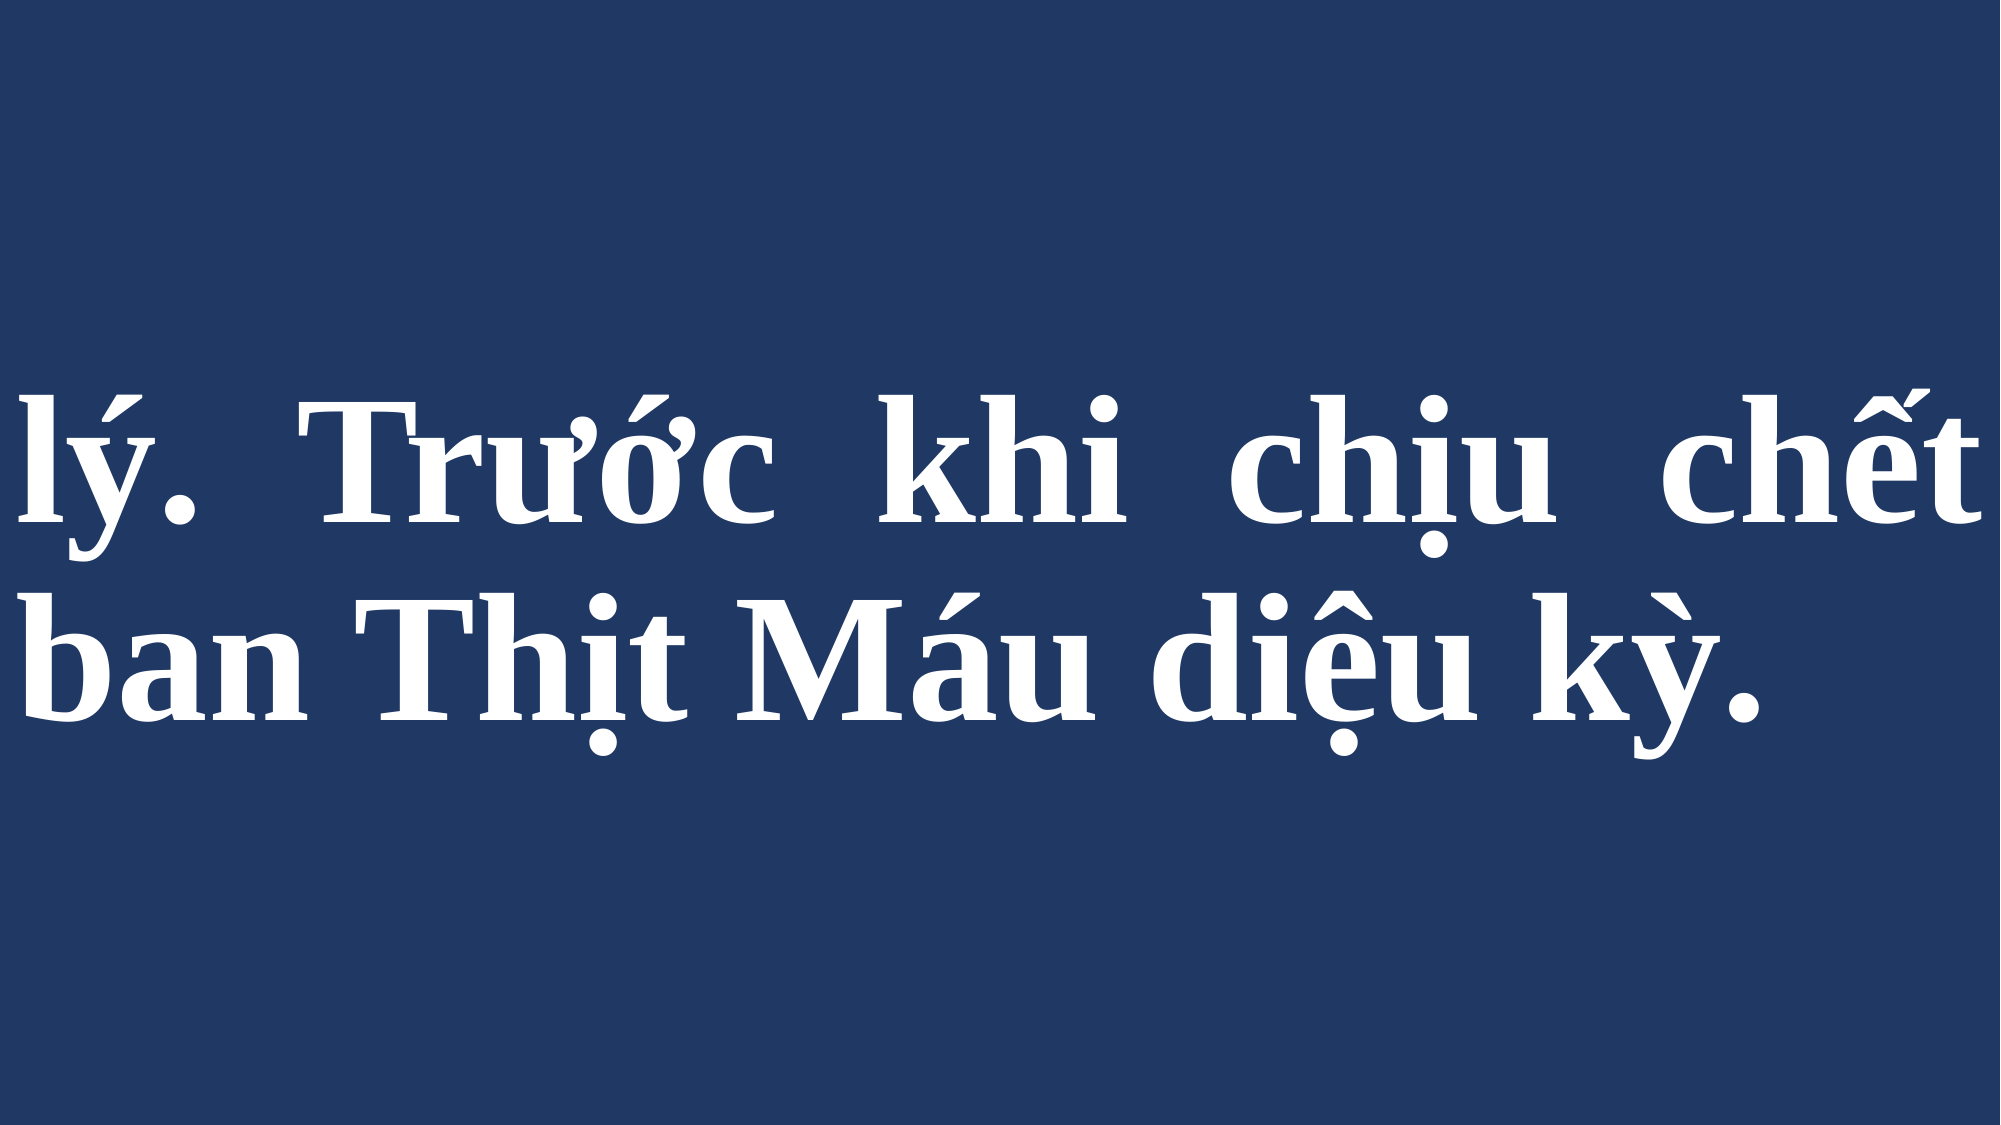

# lý. Trước khi chịu chết ban Thịt Máu diệu kỳ.